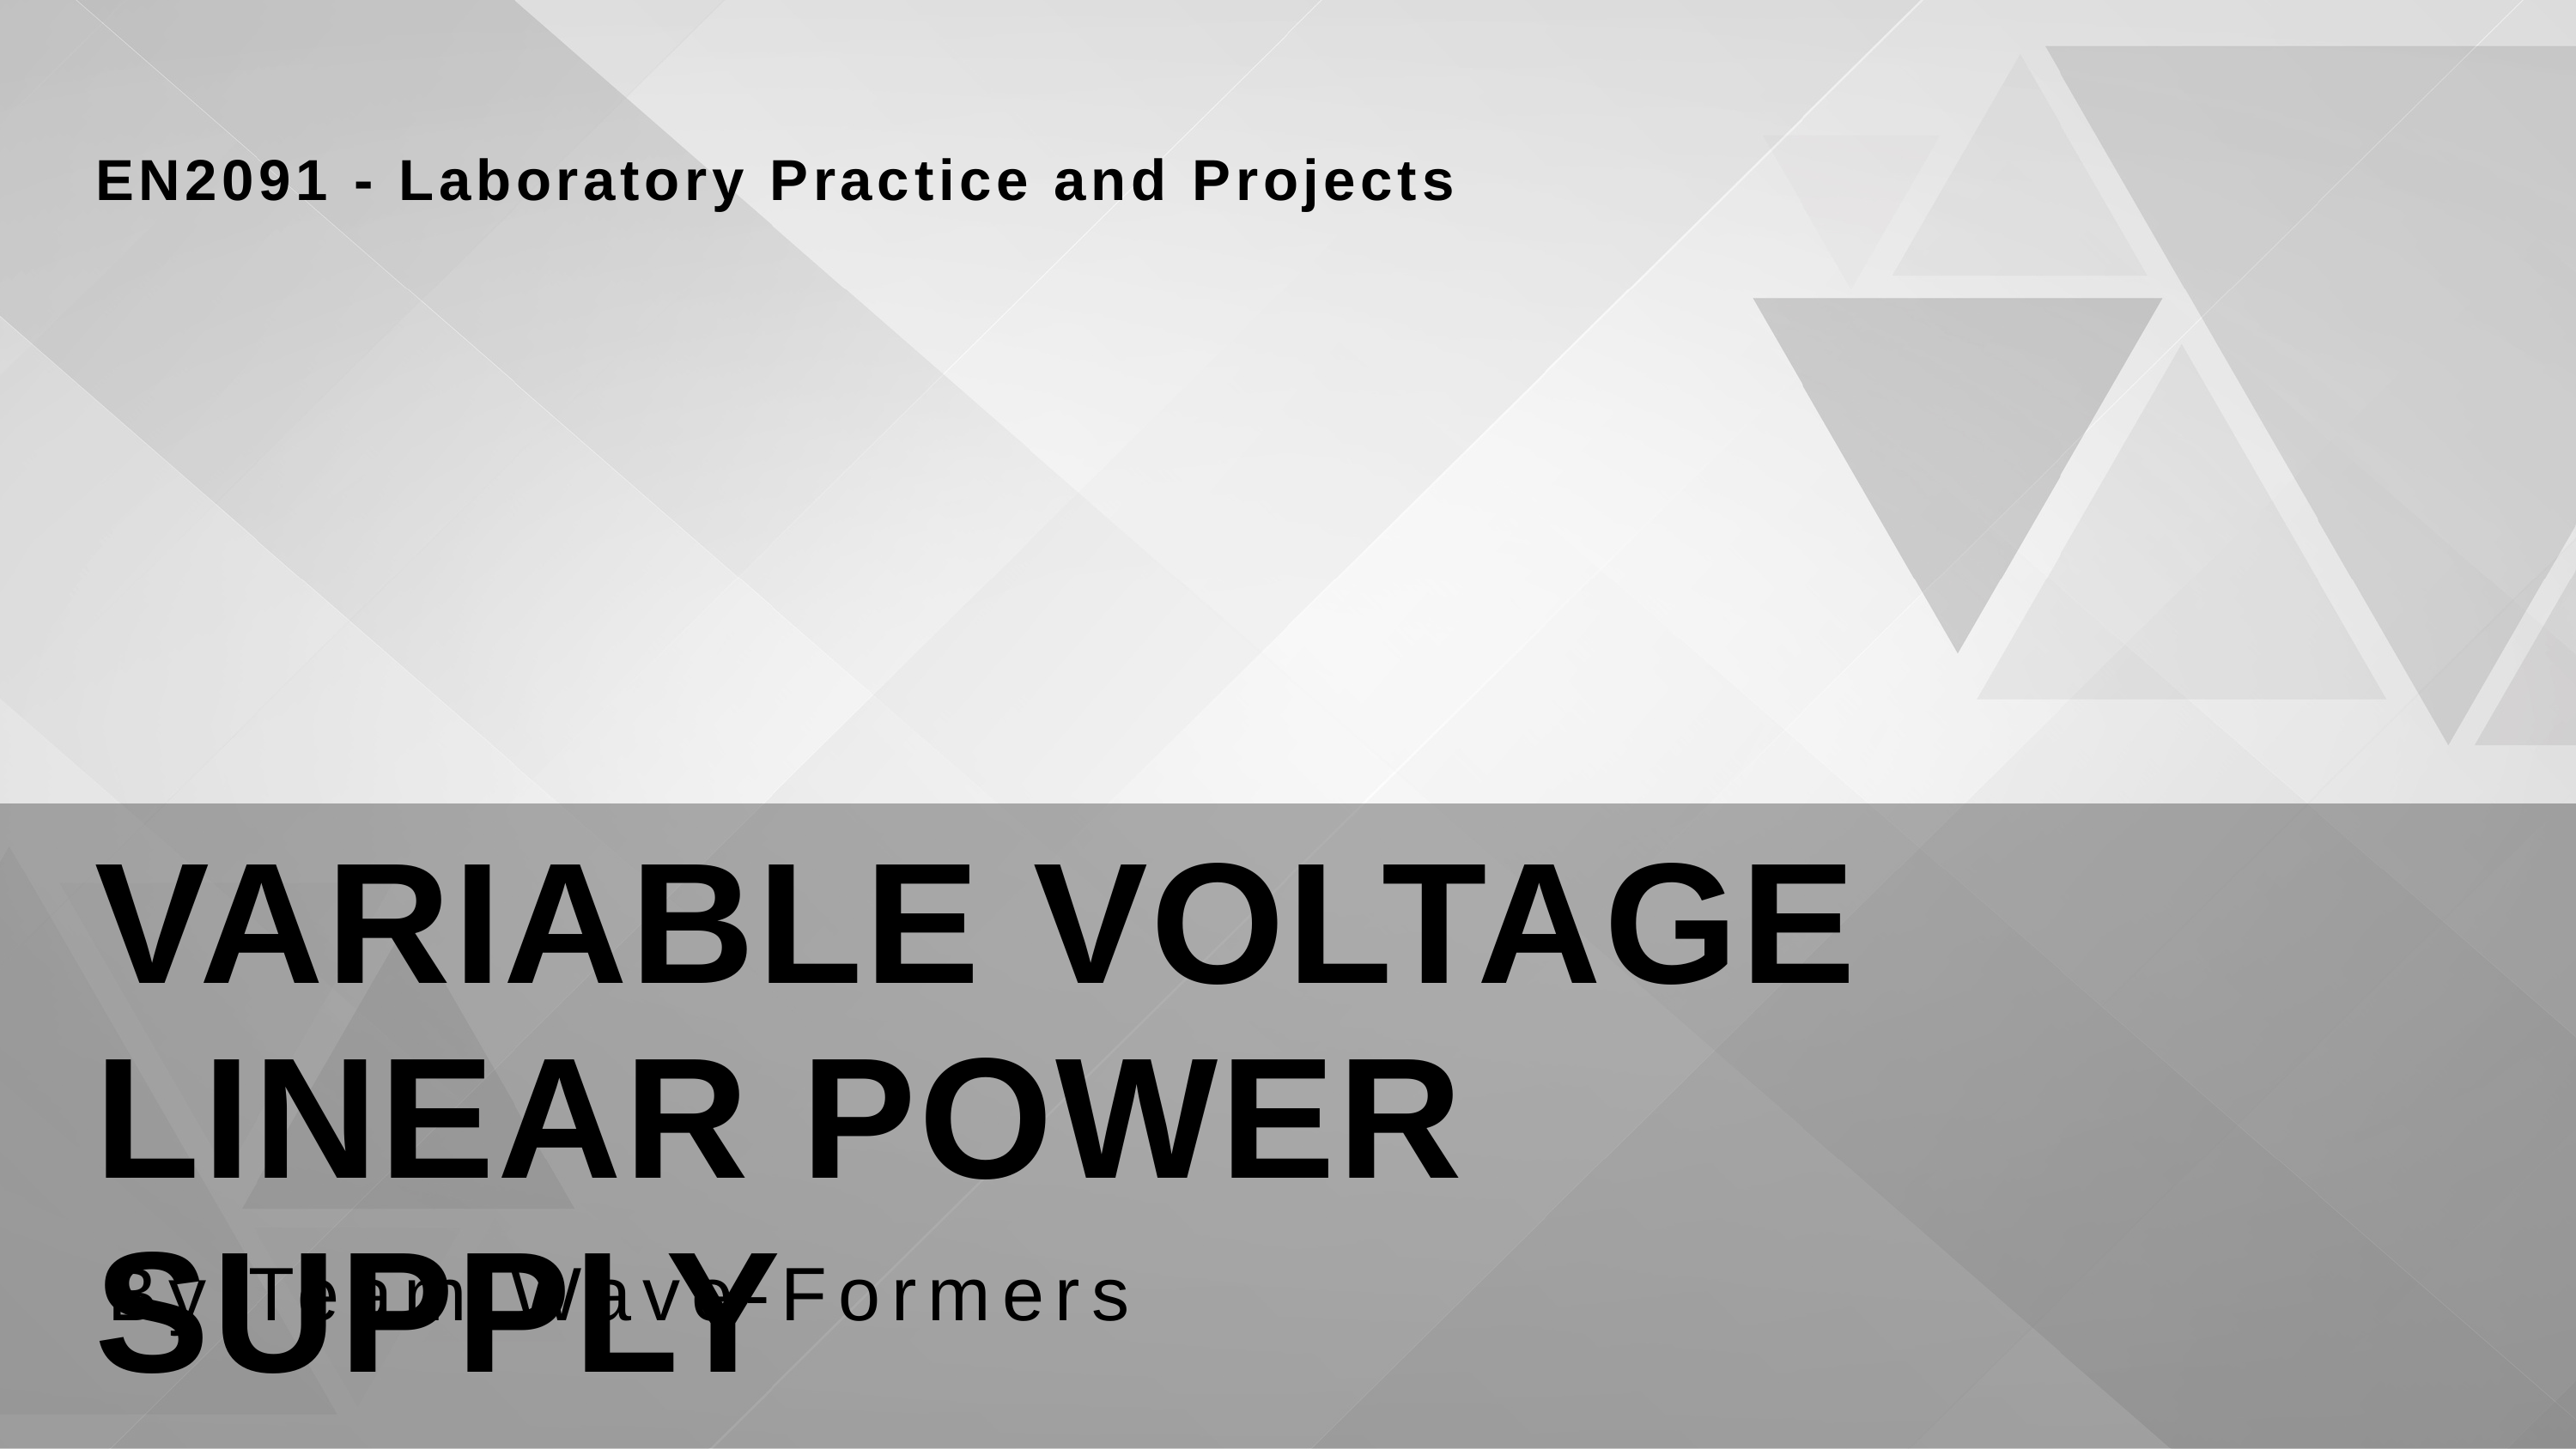

EN2091 - Laboratory Practice and Projects

VARIABLE VOLTAGE
LINEAR POWER SUPPLY
By Team Wave-Formers